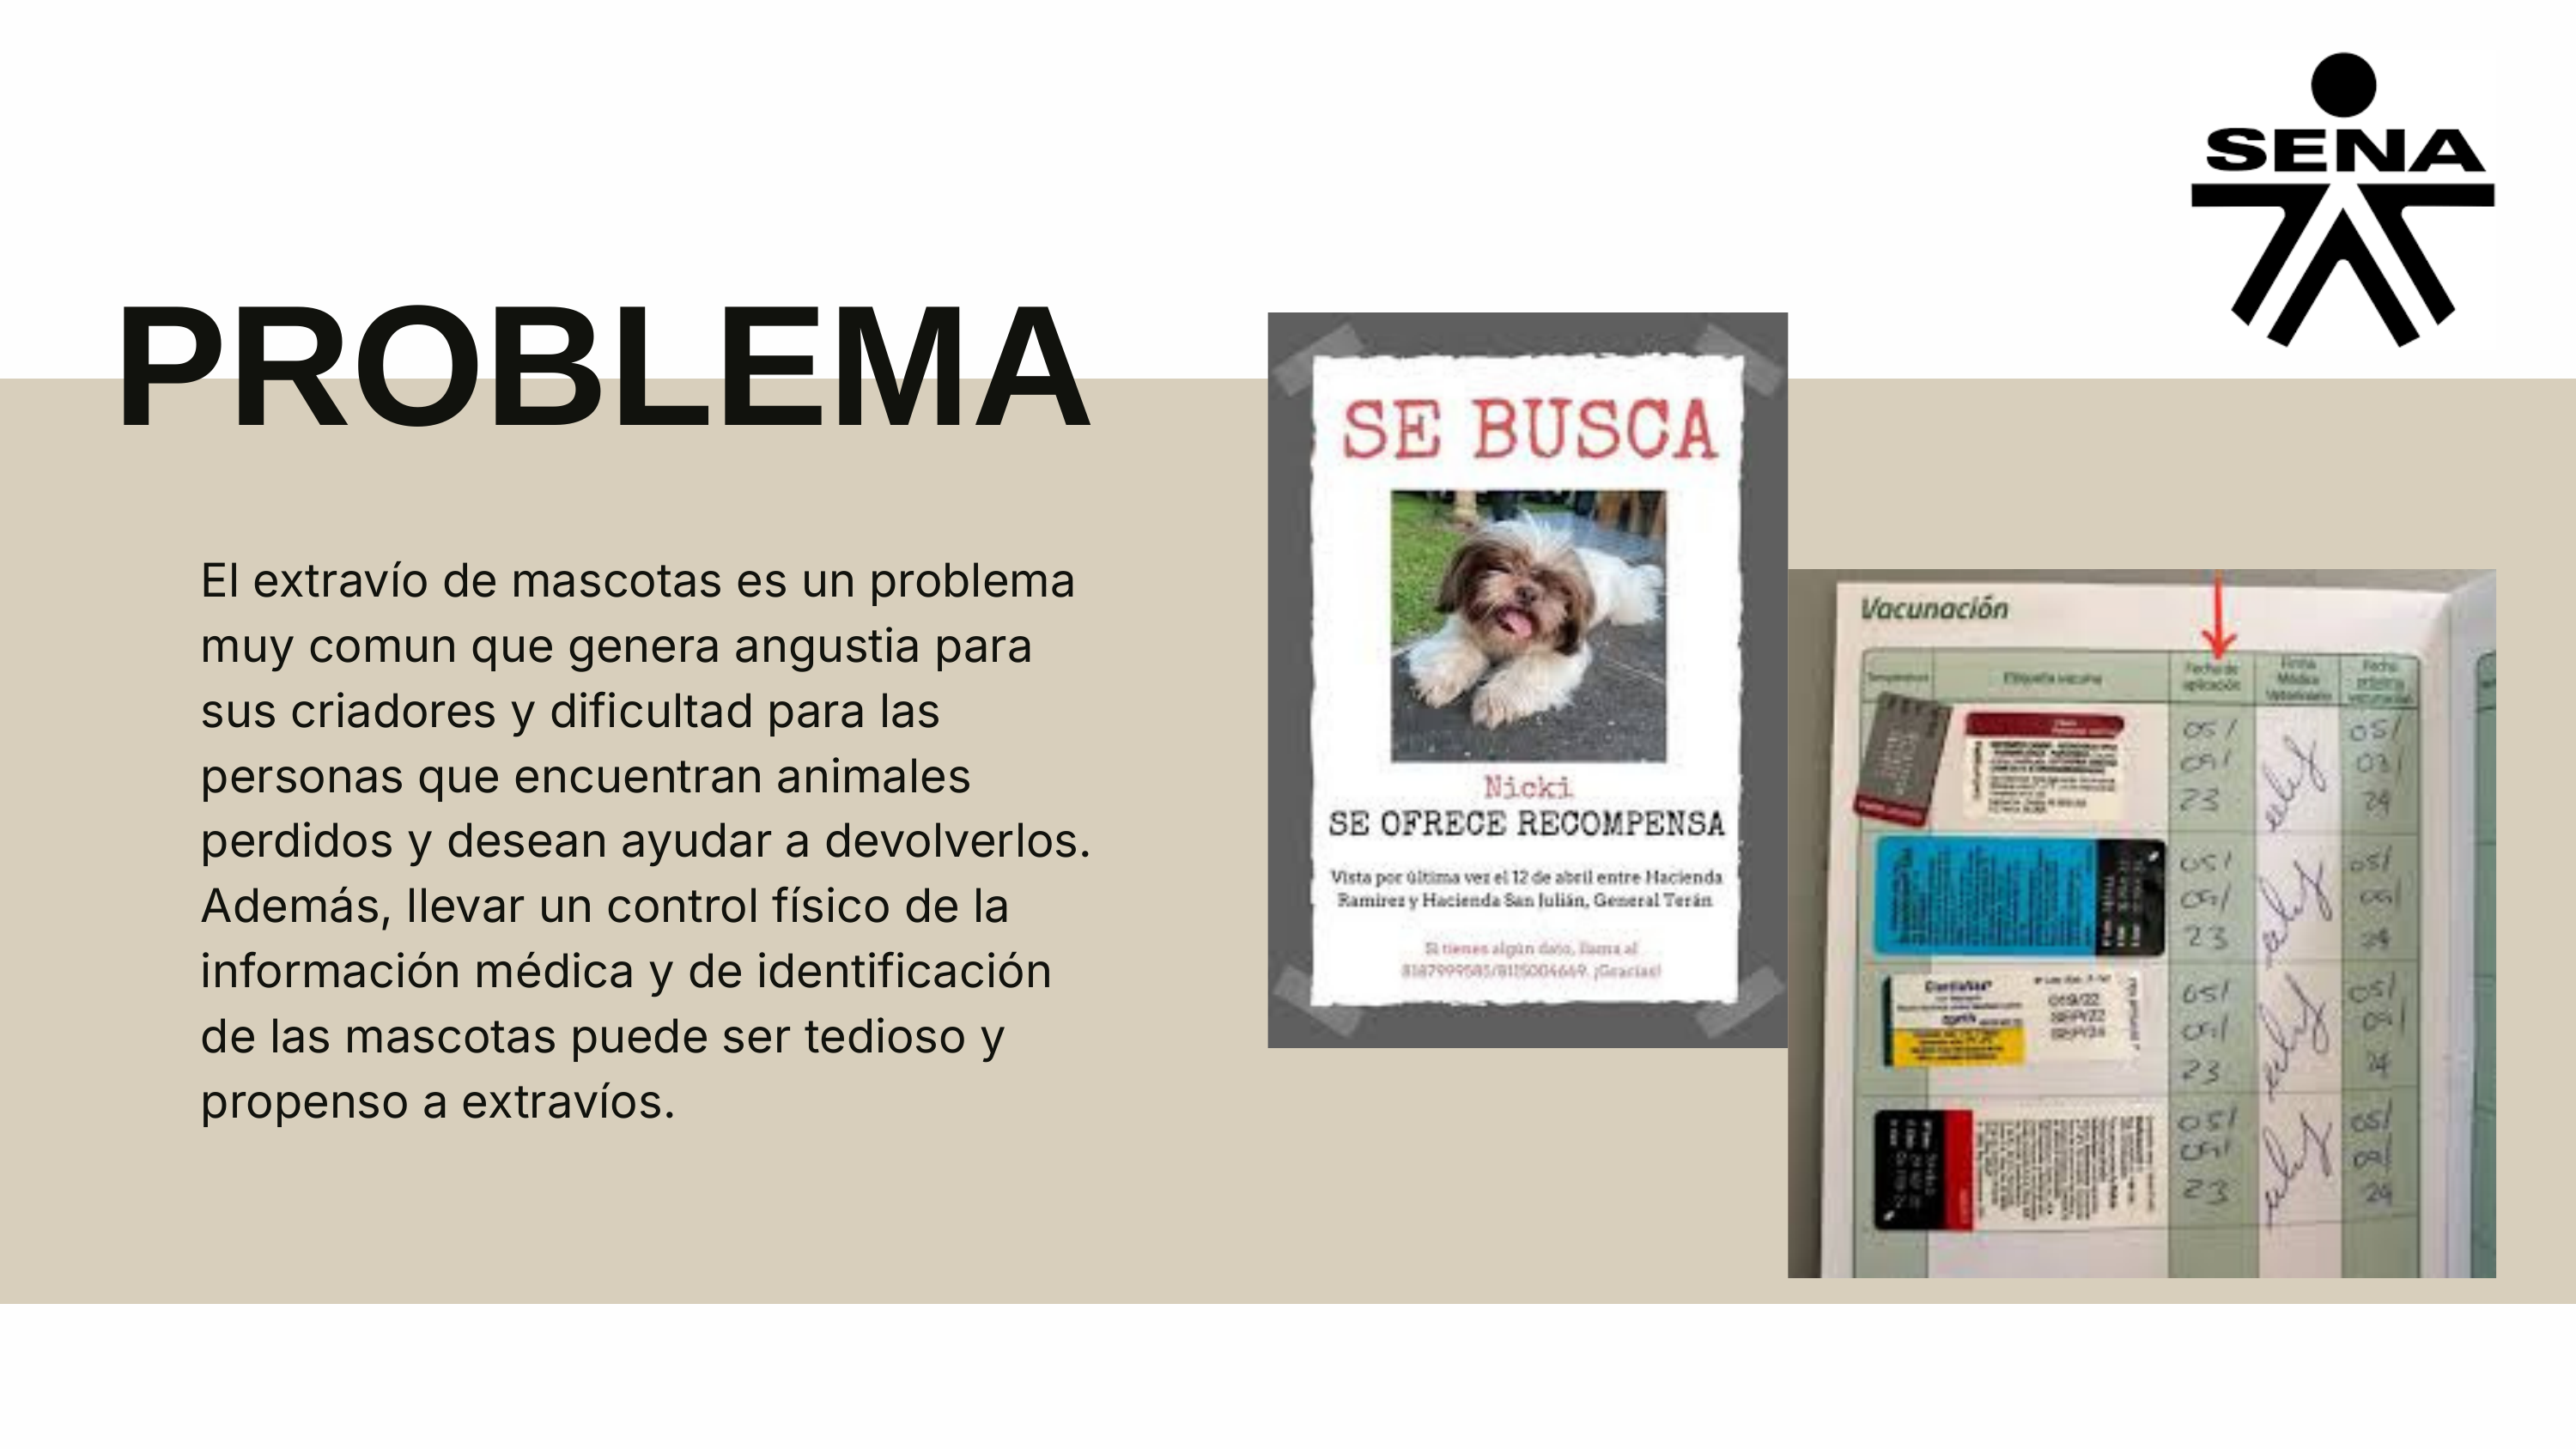

PROBLEMA

El extravío de mascotas es un problema muy comun que genera angustia para sus criadores y dificultad para las personas que encuentran animales perdidos y desean ayudar a devolverlos. Además, llevar un control físico de la información médica y de identificación de las mascotas puede ser tedioso y propenso a extravíos.